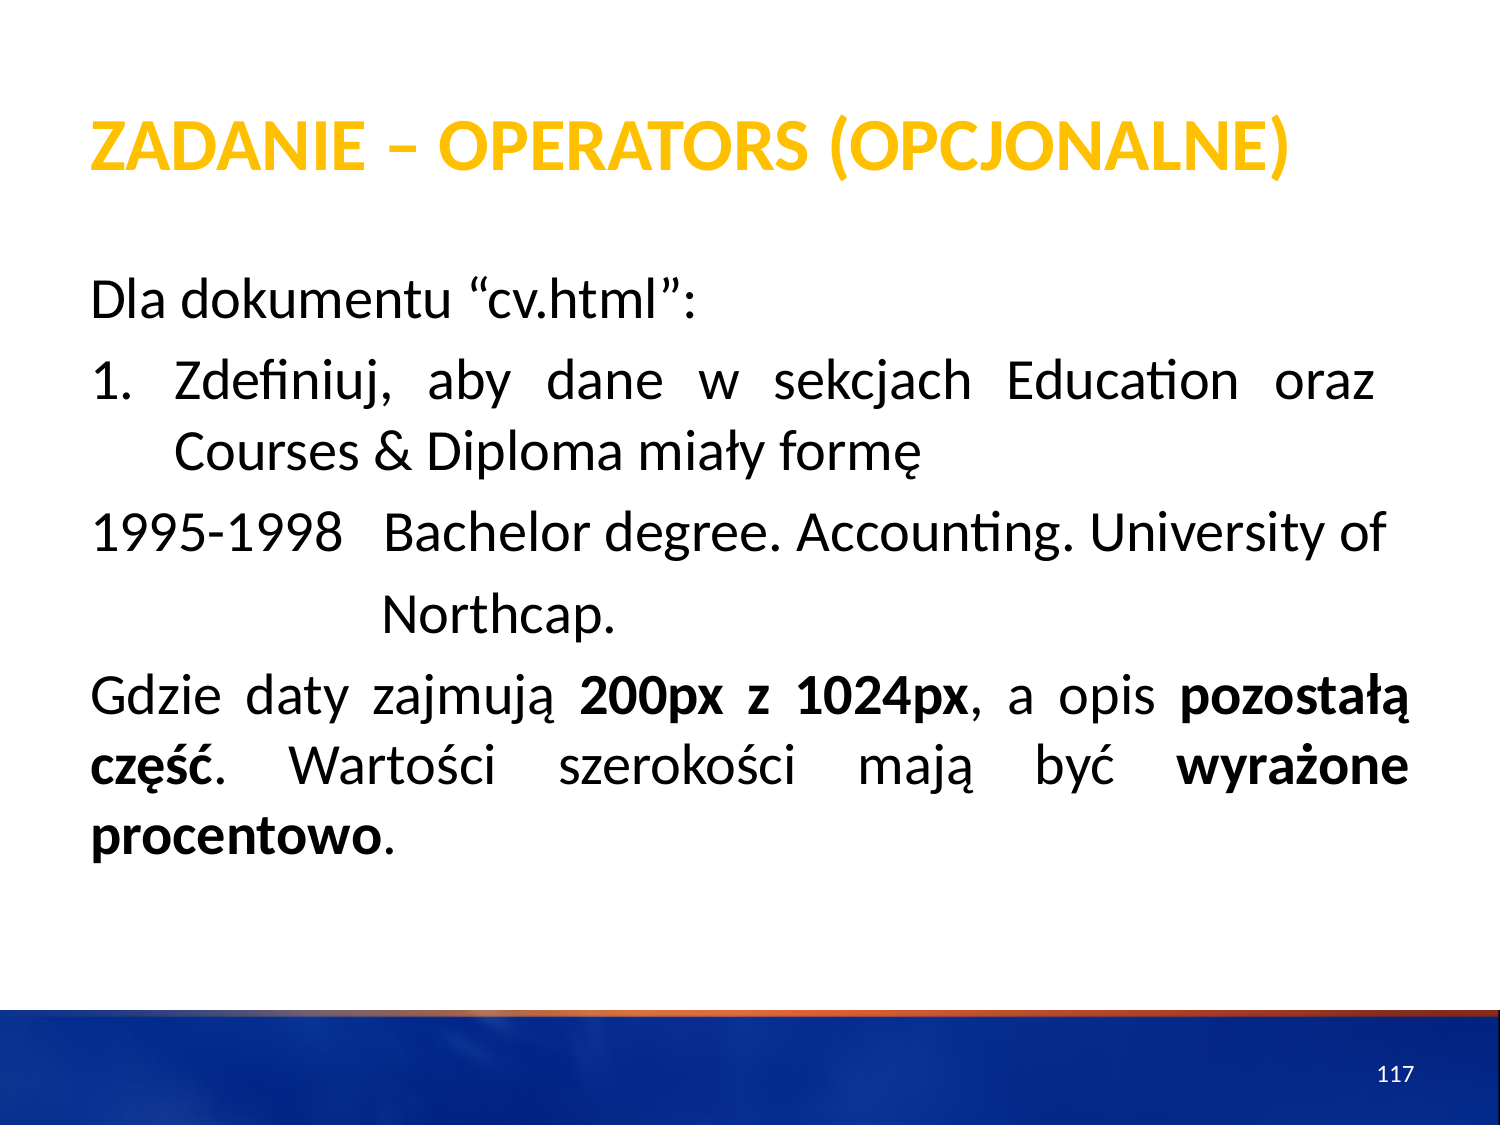

# ZADANIE – Operators (opcjonalne)
Dla dokumentu “cv.html”:
Zdefiniuj, aby dane w sekcjach Education oraz  Courses & Diploma miały formę
1995-1998   Bachelor degree. Accounting. University of
                      Northcap.
Gdzie daty zajmują 200px z 1024px, a opis pozostałą część. Wartości szerokości mają być wyrażone procentowo.
117